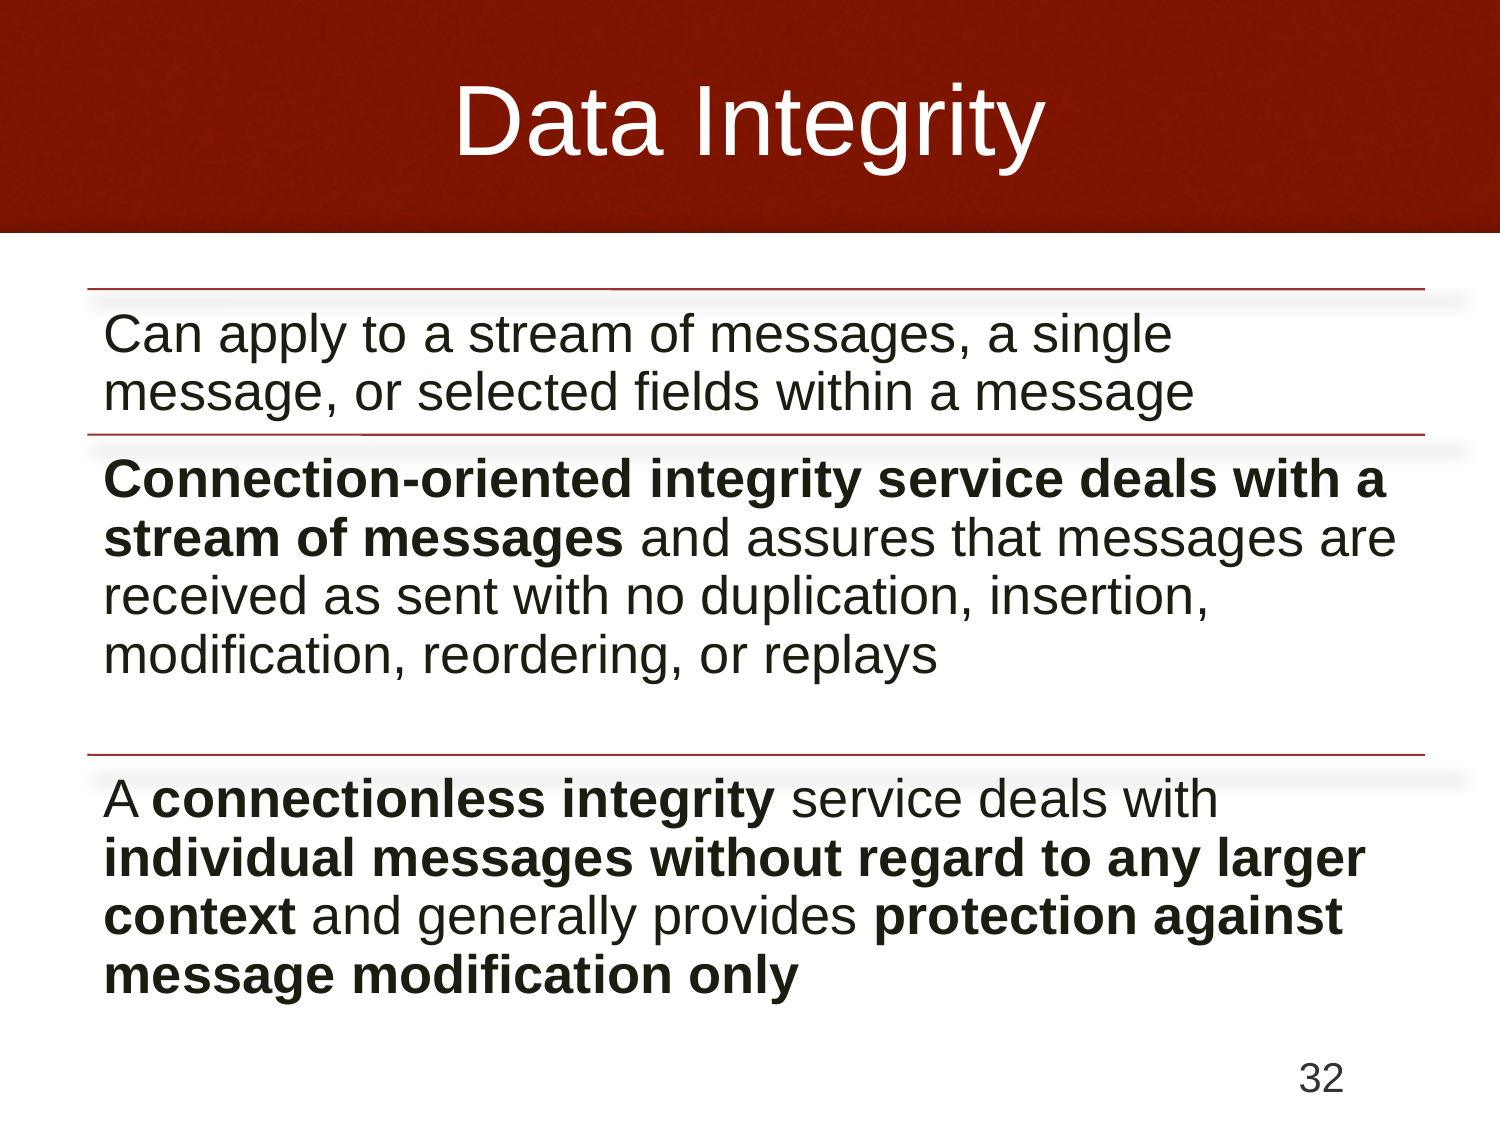

# Data Integrity
Can apply to a stream of messages, a single message, or selected fields within a message
Connection-oriented integrity service deals with a stream of messages and assures that messages are received as sent with no duplication, insertion, modification, reordering, or replays
A connectionless integrity service deals with individual messages without regard to any larger context and generally provides protection against message modification only
32